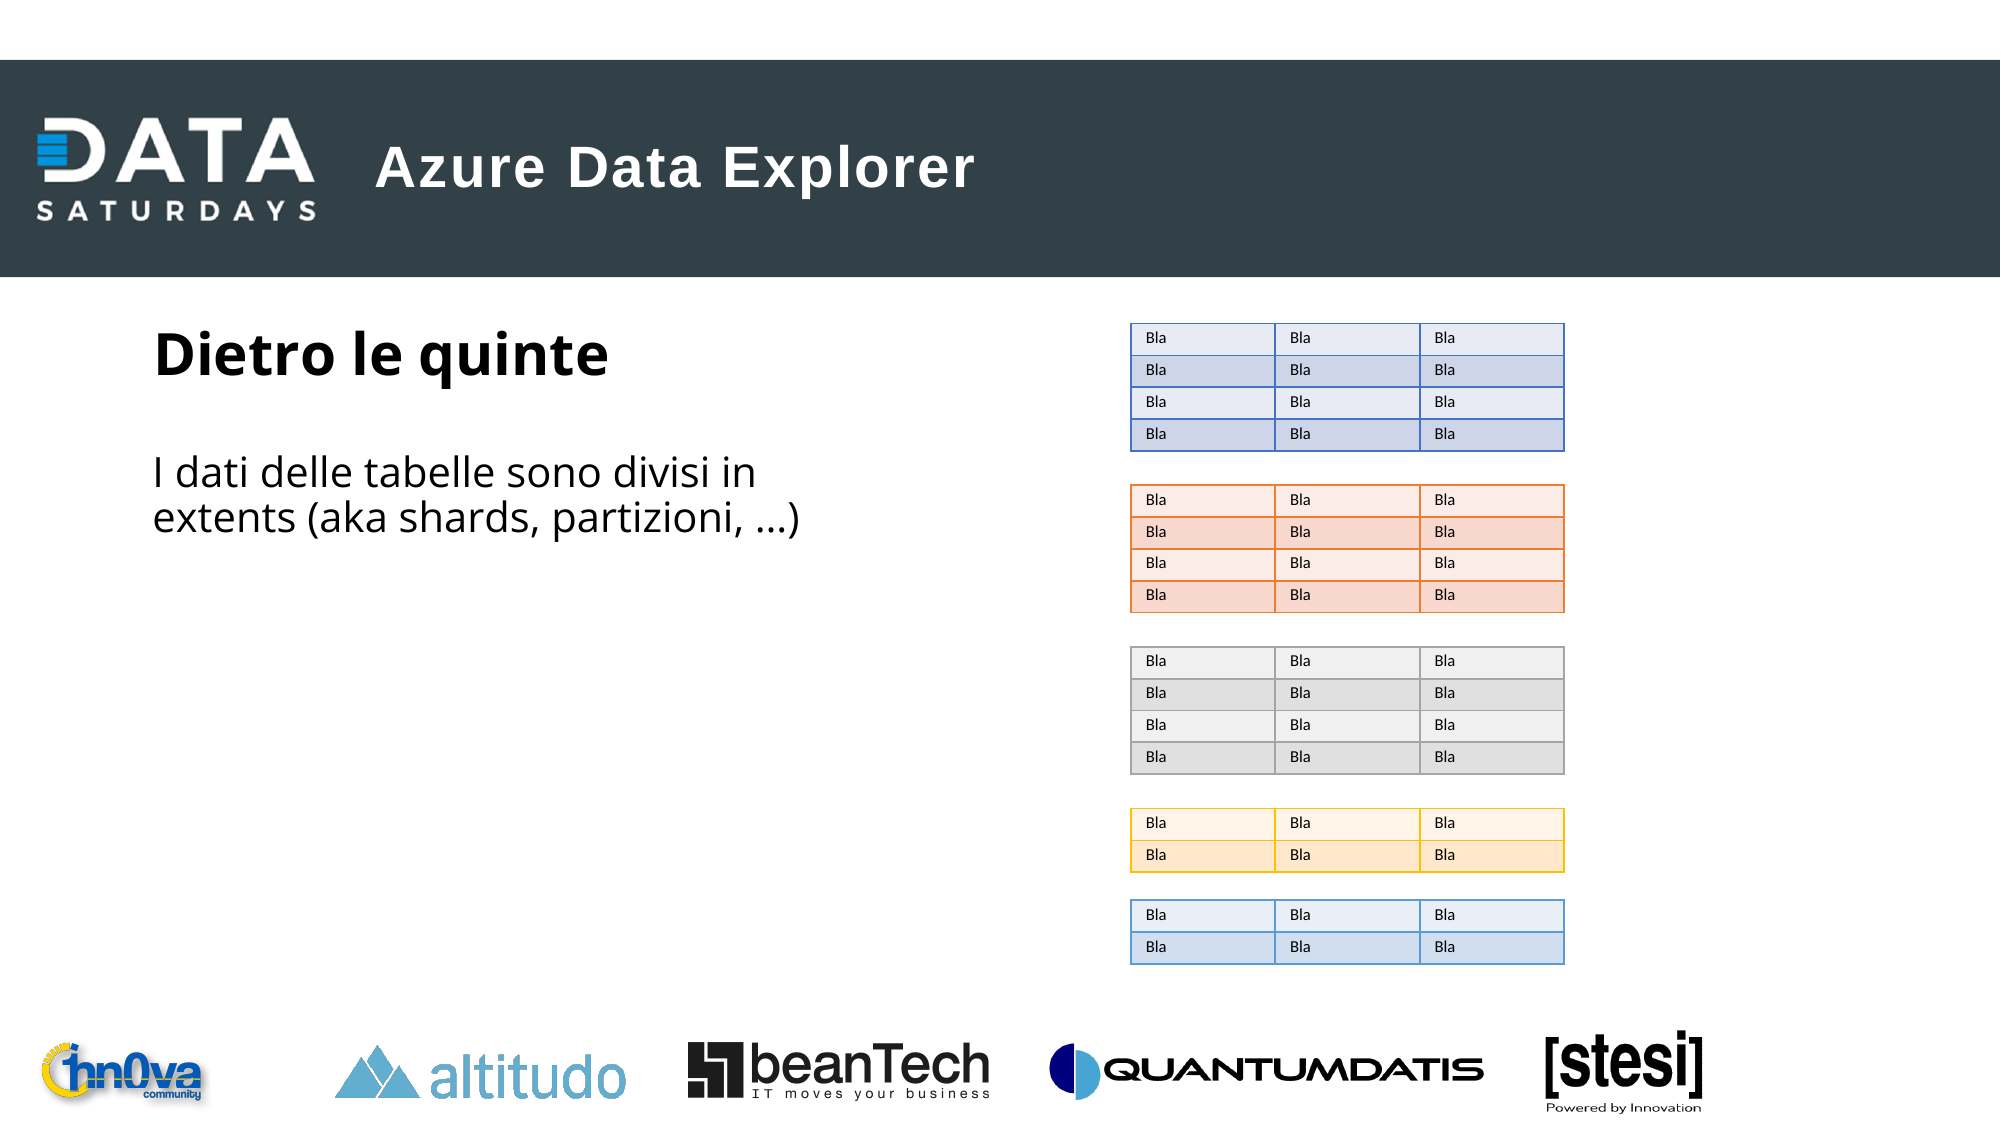

# Azure Data Explorer
Dietro le quinte
| Bla | Bla | Bla |
| --- | --- | --- |
| Bla | Bla | Bla |
| Bla | Bla | Bla |
| Bla | Bla | Bla |
I dati delle tabelle sono divisi in extents (aka shards, partizioni, …)
| Bla | Bla | Bla |
| --- | --- | --- |
| Bla | Bla | Bla |
| Bla | Bla | Bla |
| Bla | Bla | Bla |
| Bla | Bla | Bla |
| --- | --- | --- |
| Bla | Bla | Bla |
| Bla | Bla | Bla |
| Bla | Bla | Bla |
| Bla | Bla | Bla |
| --- | --- | --- |
| Bla | Bla | Bla |
| Bla | Bla | Bla |
| --- | --- | --- |
| Bla | Bla | Bla |